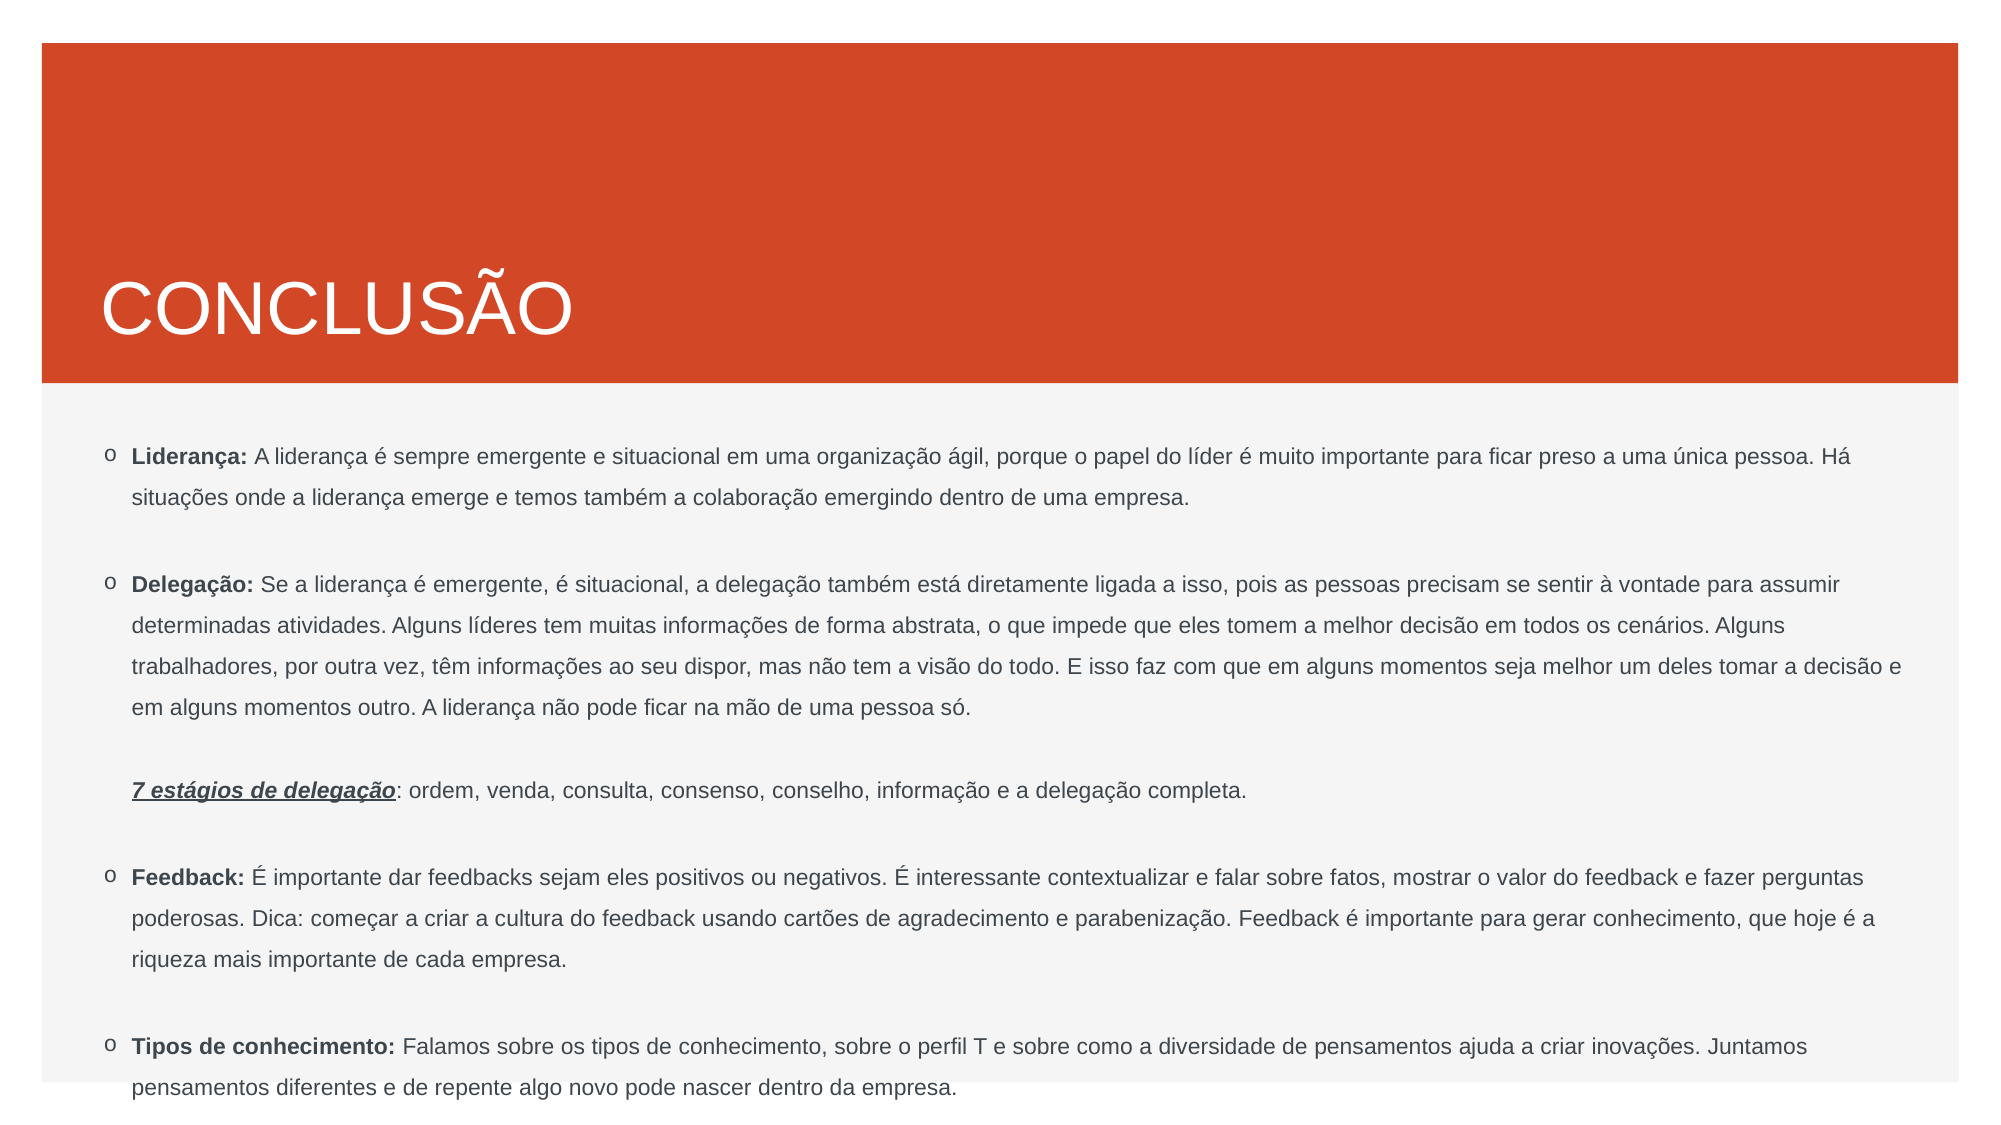

# CONCLUSÃO
Liderança: A liderança é sempre emergente e situacional em uma organização ágil, porque o papel do líder é muito importante para ficar preso a uma única pessoa. Há situações onde a liderança emerge e temos também a colaboração emergindo dentro de uma empresa.
Delegação: Se a liderança é emergente, é situacional, a delegação também está diretamente ligada a isso, pois as pessoas precisam se sentir à vontade para assumir determinadas atividades. Alguns líderes tem muitas informações de forma abstrata, o que impede que eles tomem a melhor decisão em todos os cenários. Alguns trabalhadores, por outra vez, têm informações ao seu dispor, mas não tem a visão do todo. E isso faz com que em alguns momentos seja melhor um deles tomar a decisão e em alguns momentos outro. A liderança não pode ficar na mão de uma pessoa só.
7 estágios de delegação: ordem, venda, consulta, consenso, conselho, informação e a delegação completa.
Feedback: É importante dar feedbacks sejam eles positivos ou negativos. É interessante contextualizar e falar sobre fatos, mostrar o valor do feedback e fazer perguntas poderosas. Dica: começar a criar a cultura do feedback usando cartões de agradecimento e parabenização. Feedback é importante para gerar conhecimento, que hoje é a riqueza mais importante de cada empresa.
Tipos de conhecimento: Falamos sobre os tipos de conhecimento, sobre o perfil T e sobre como a diversidade de pensamentos ajuda a criar inovações. Juntamos pensamentos diferentes e de repente algo novo pode nascer dentro da empresa.